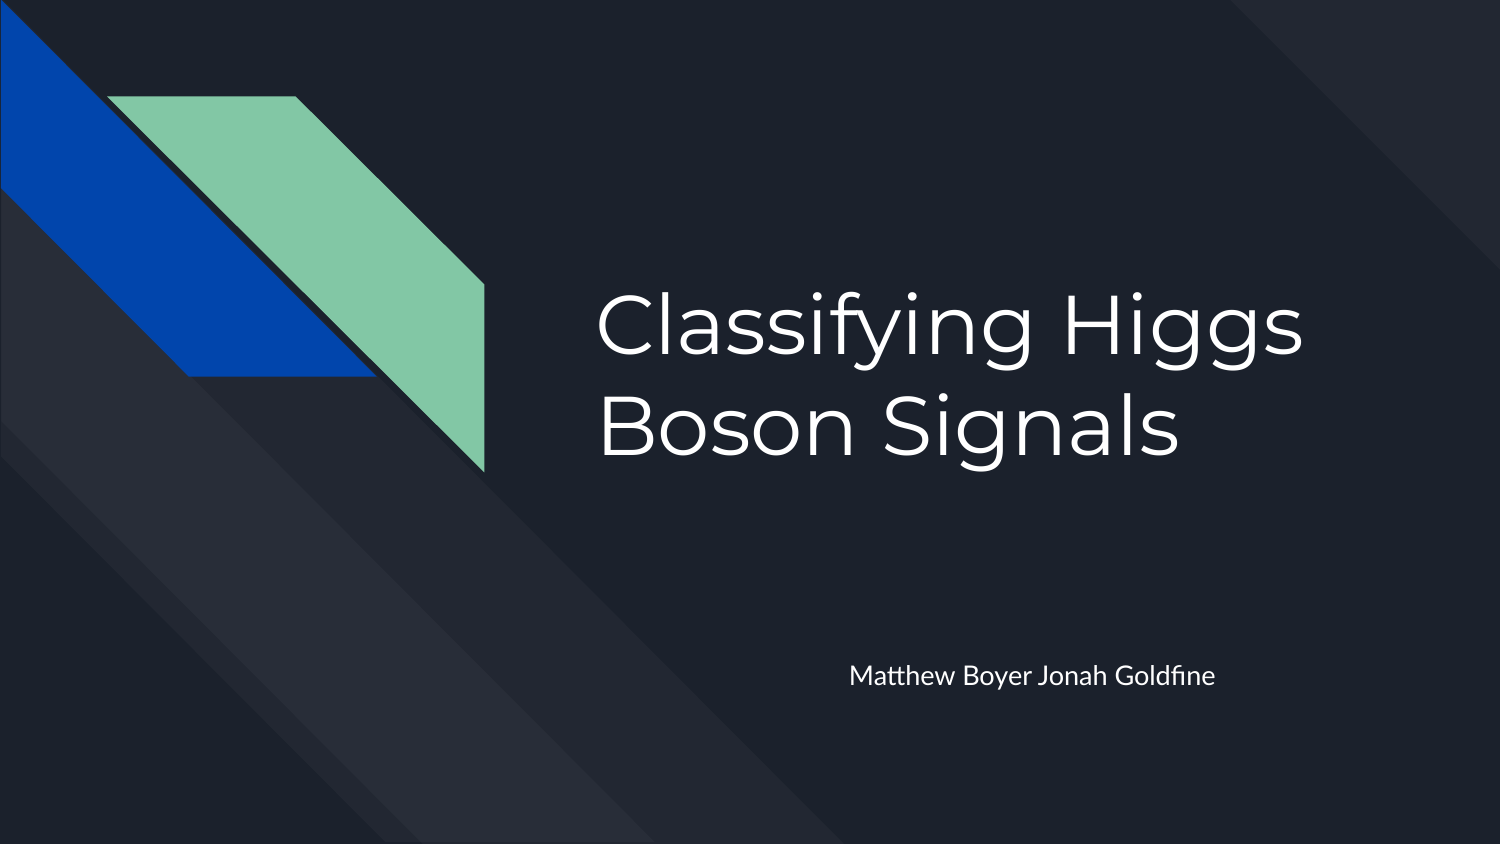

# Classifying Higgs Boson Signals
Matthew Boyer Jonah Goldfine